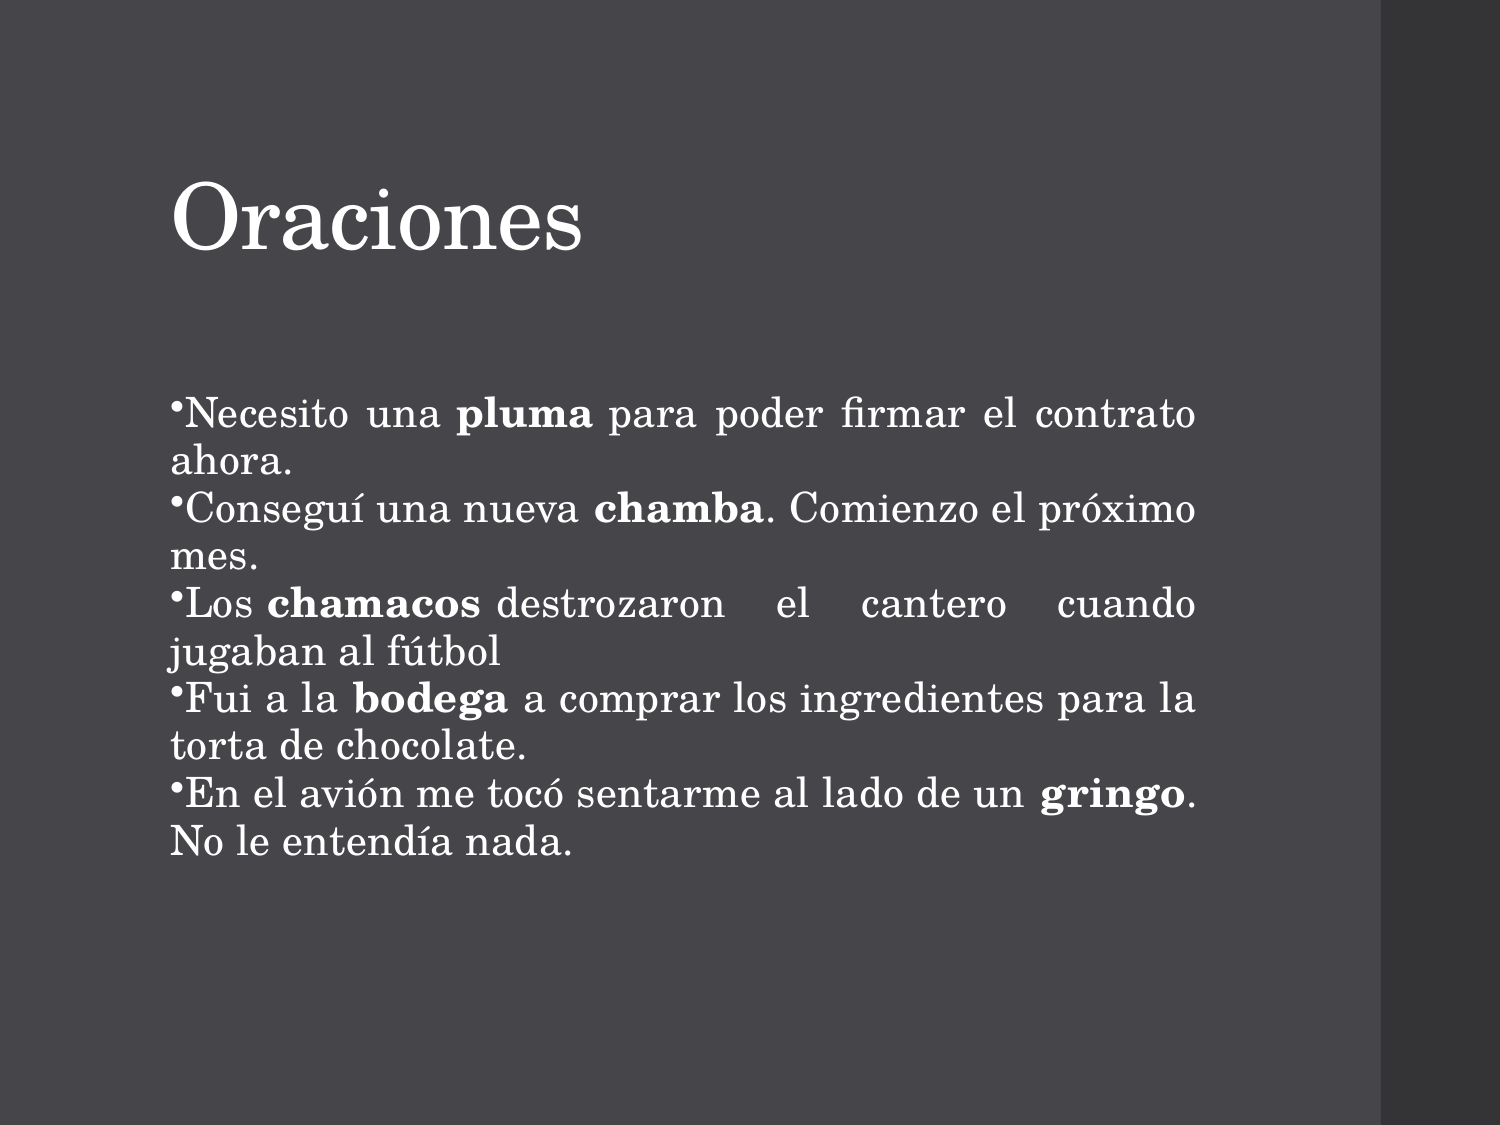

# Oraciones
Necesito una pluma para poder firmar el contrato ahora.
Conseguí una nueva chamba. Comienzo el próximo mes.
Los chamacos destrozaron el cantero cuando jugaban al fútbol
Fui a la bodega a comprar los ingredientes para la torta de chocolate.
En el avión me tocó sentarme al lado de un gringo. No le entendía nada.